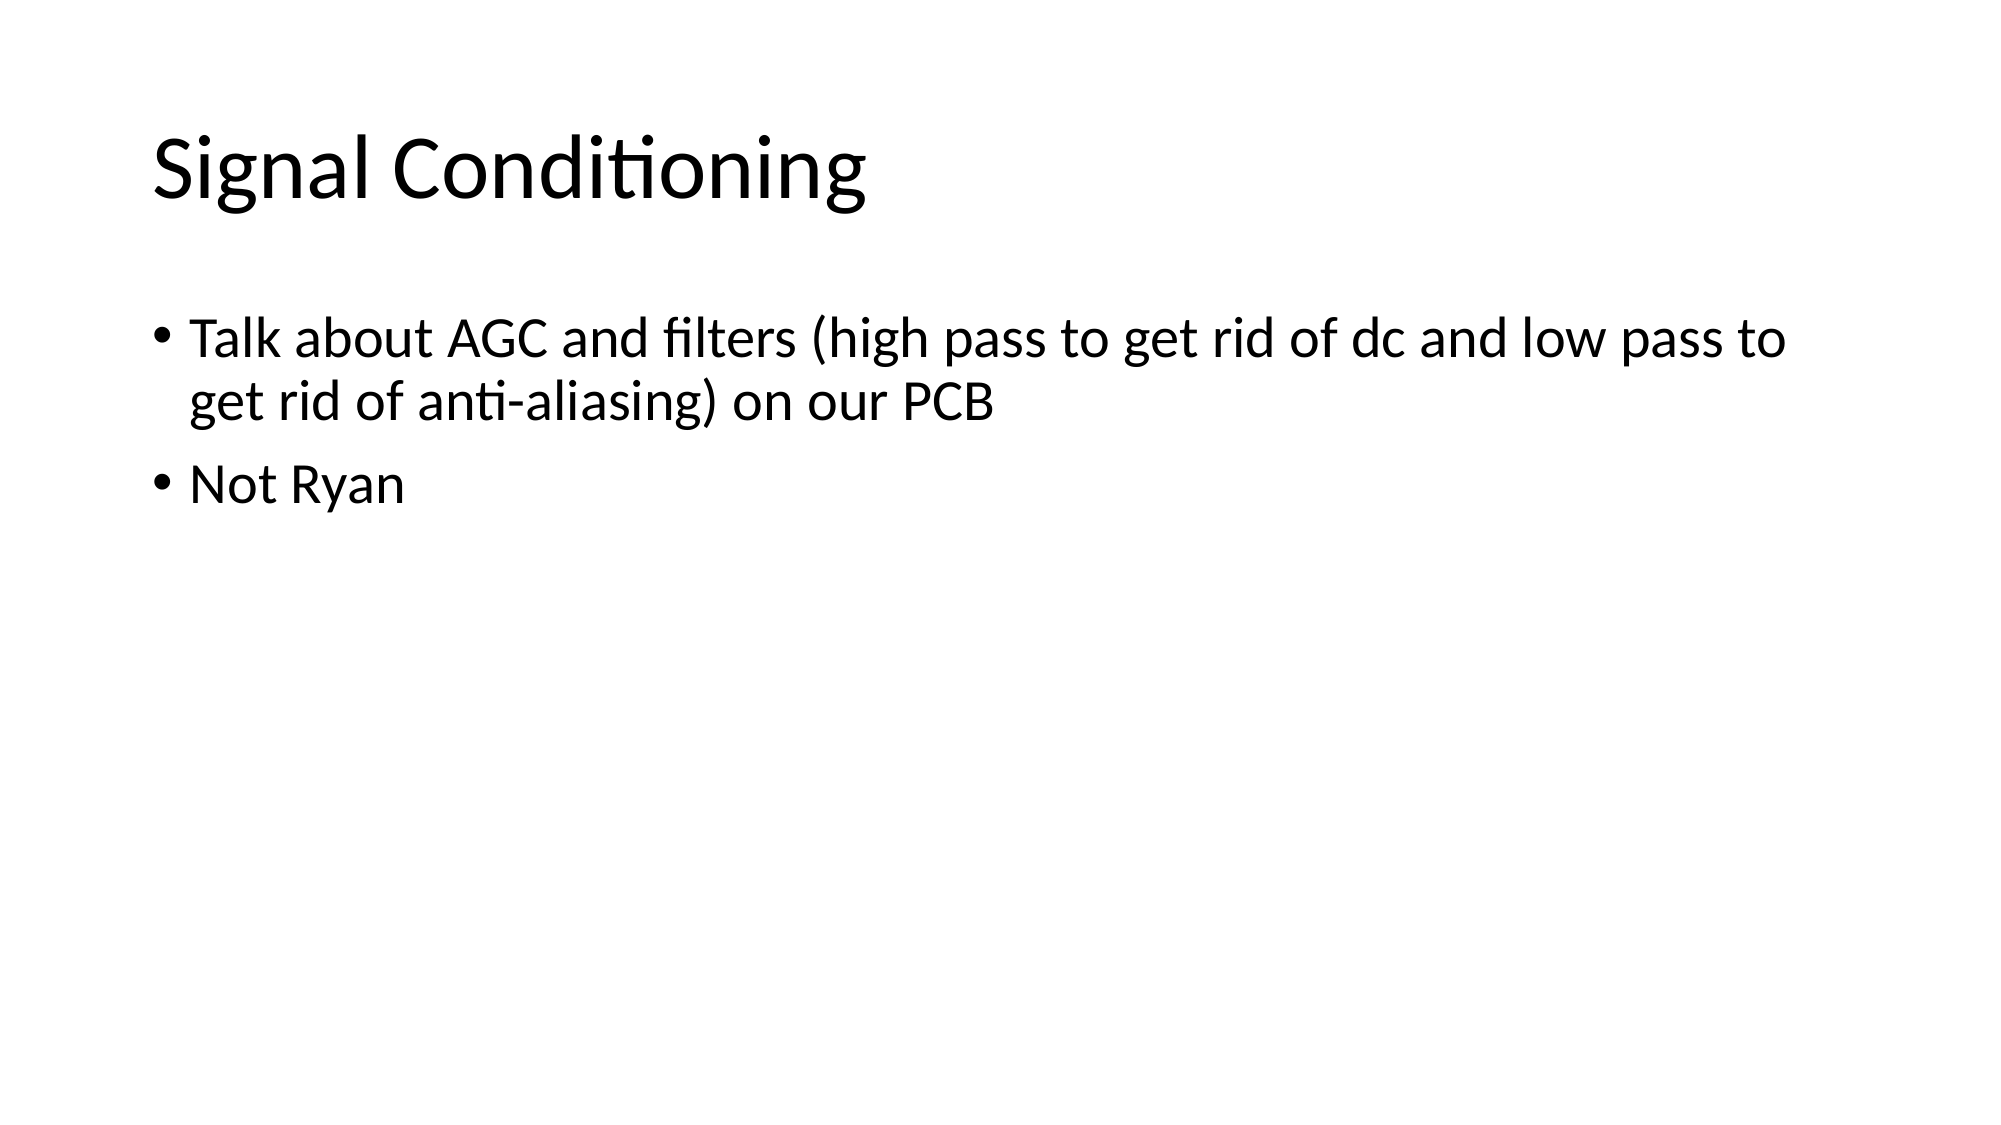

# Signal Conditioning
Talk about AGC and filters (high pass to get rid of dc and low pass to get rid of anti-aliasing) on our PCB
Not Ryan